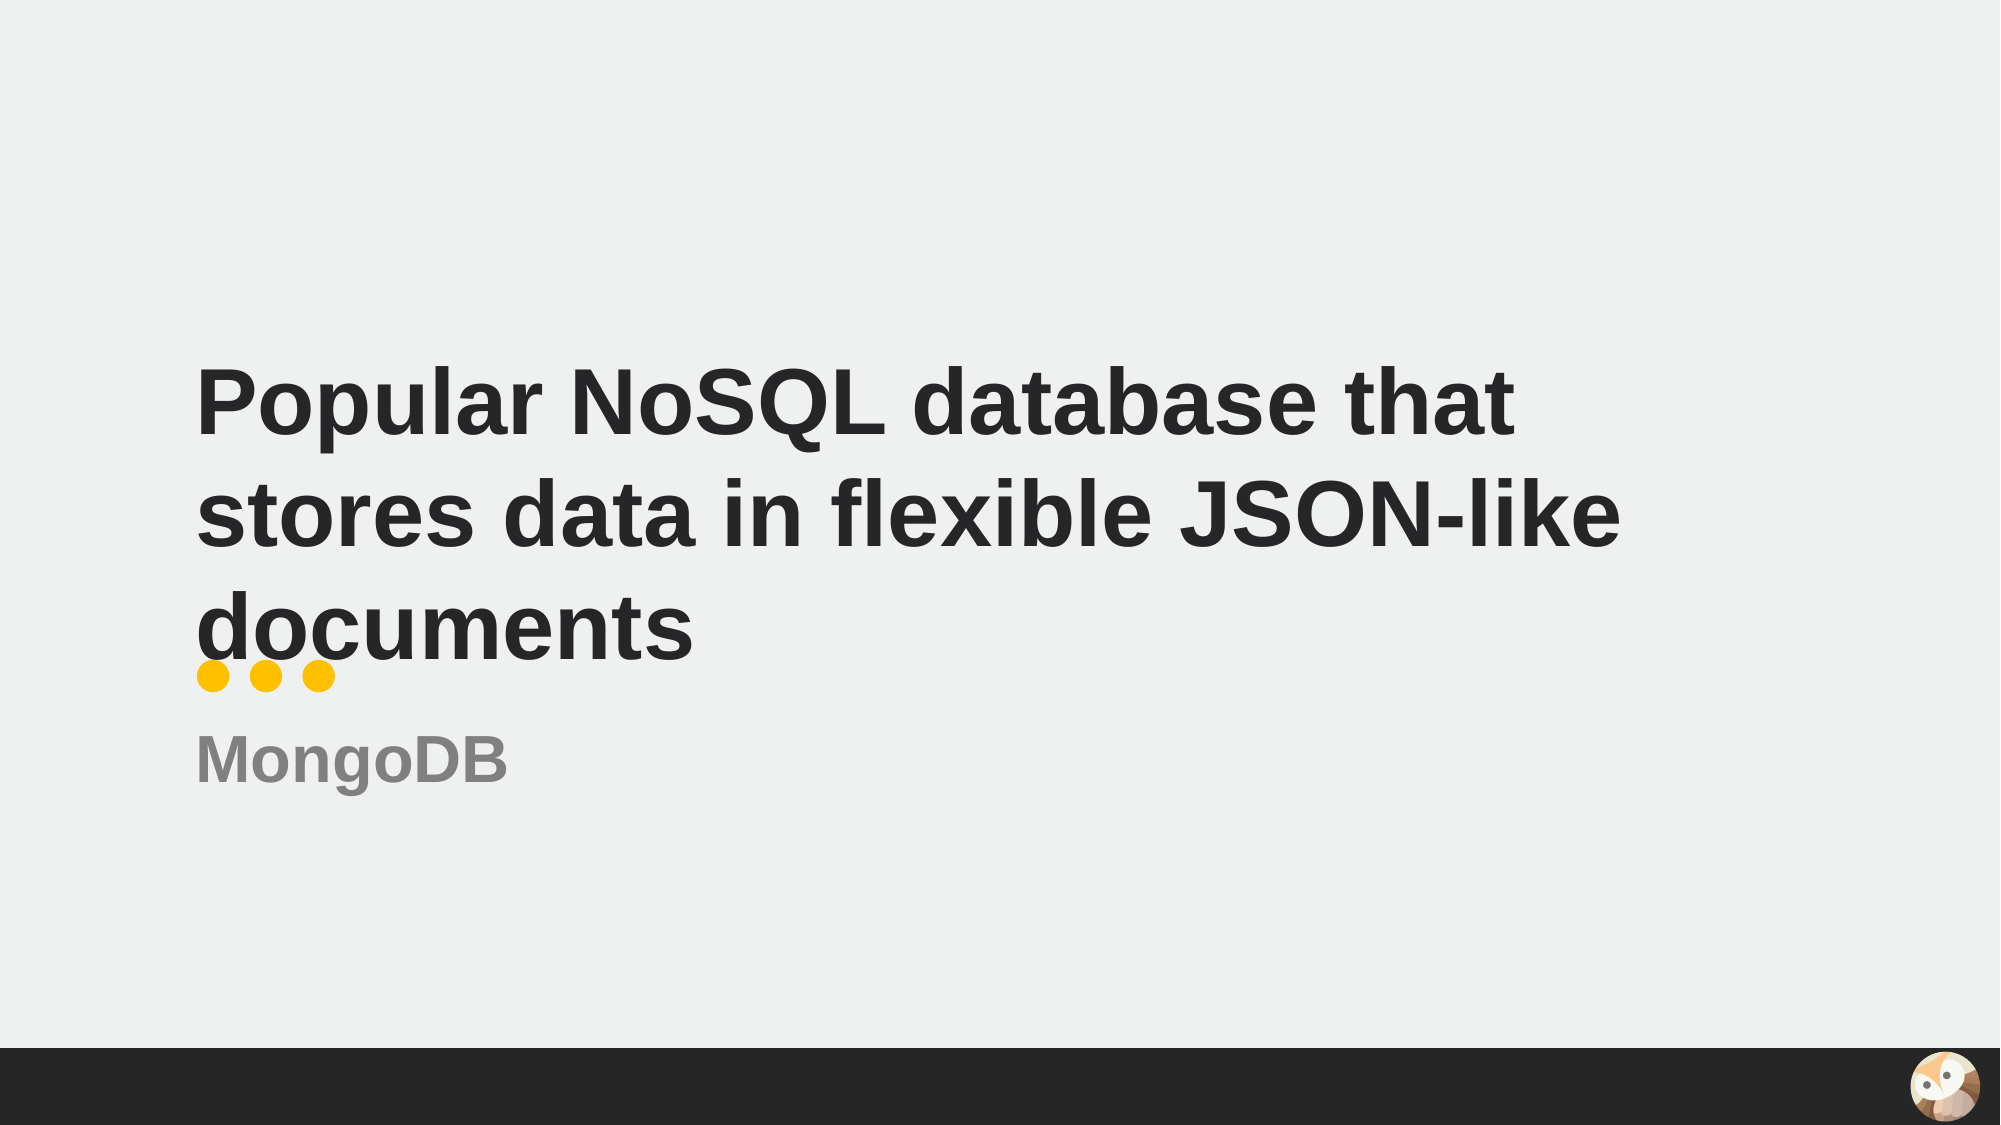

Popular NoSQL database that stores data in flexible JSON-like documents
MongoDB